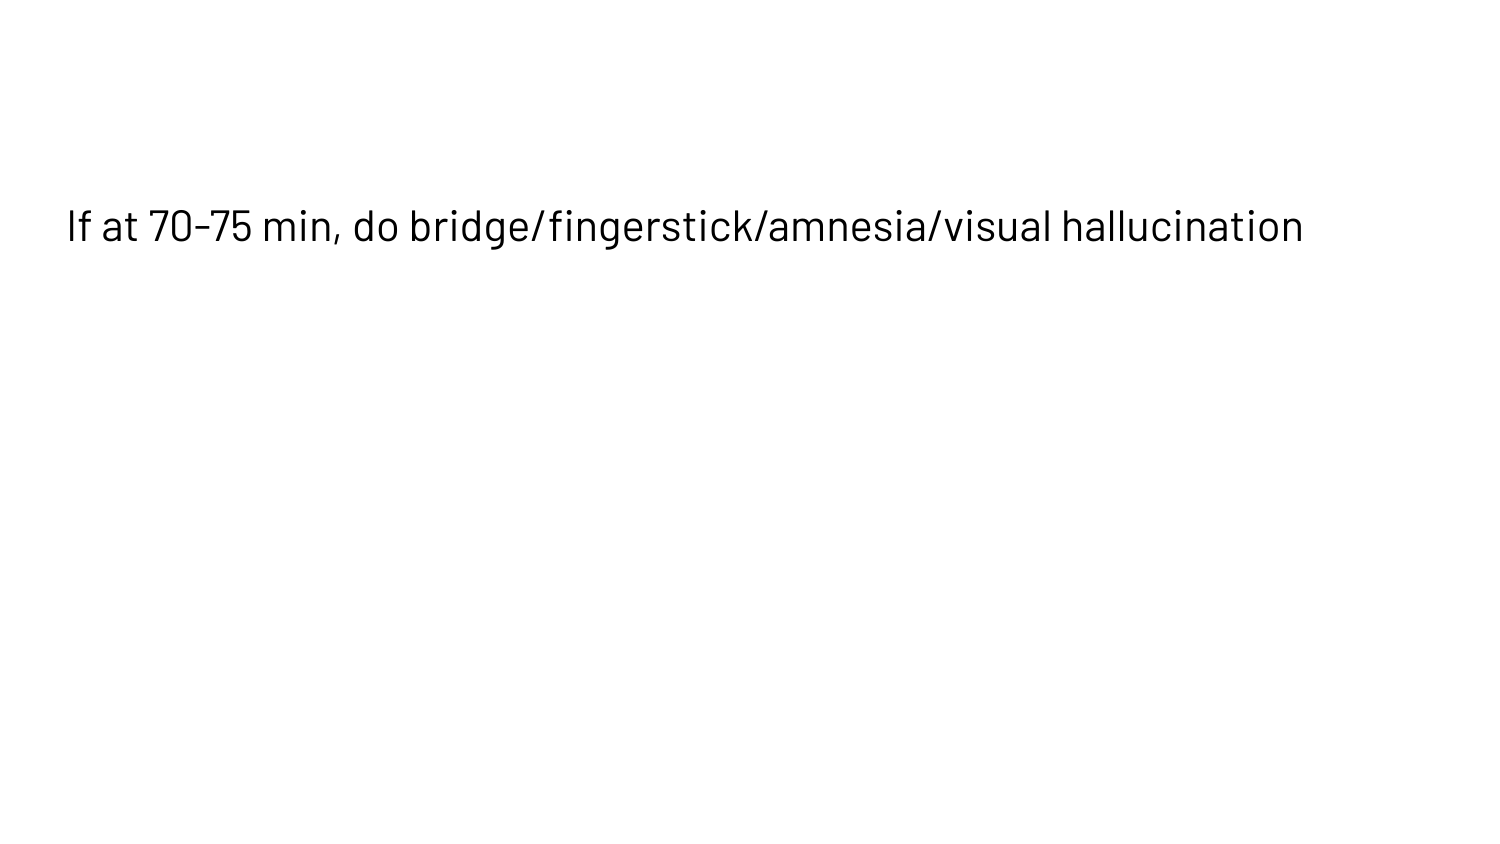

#
If at 70-75 min, do bridge/fingerstick/amnesia/visual hallucination